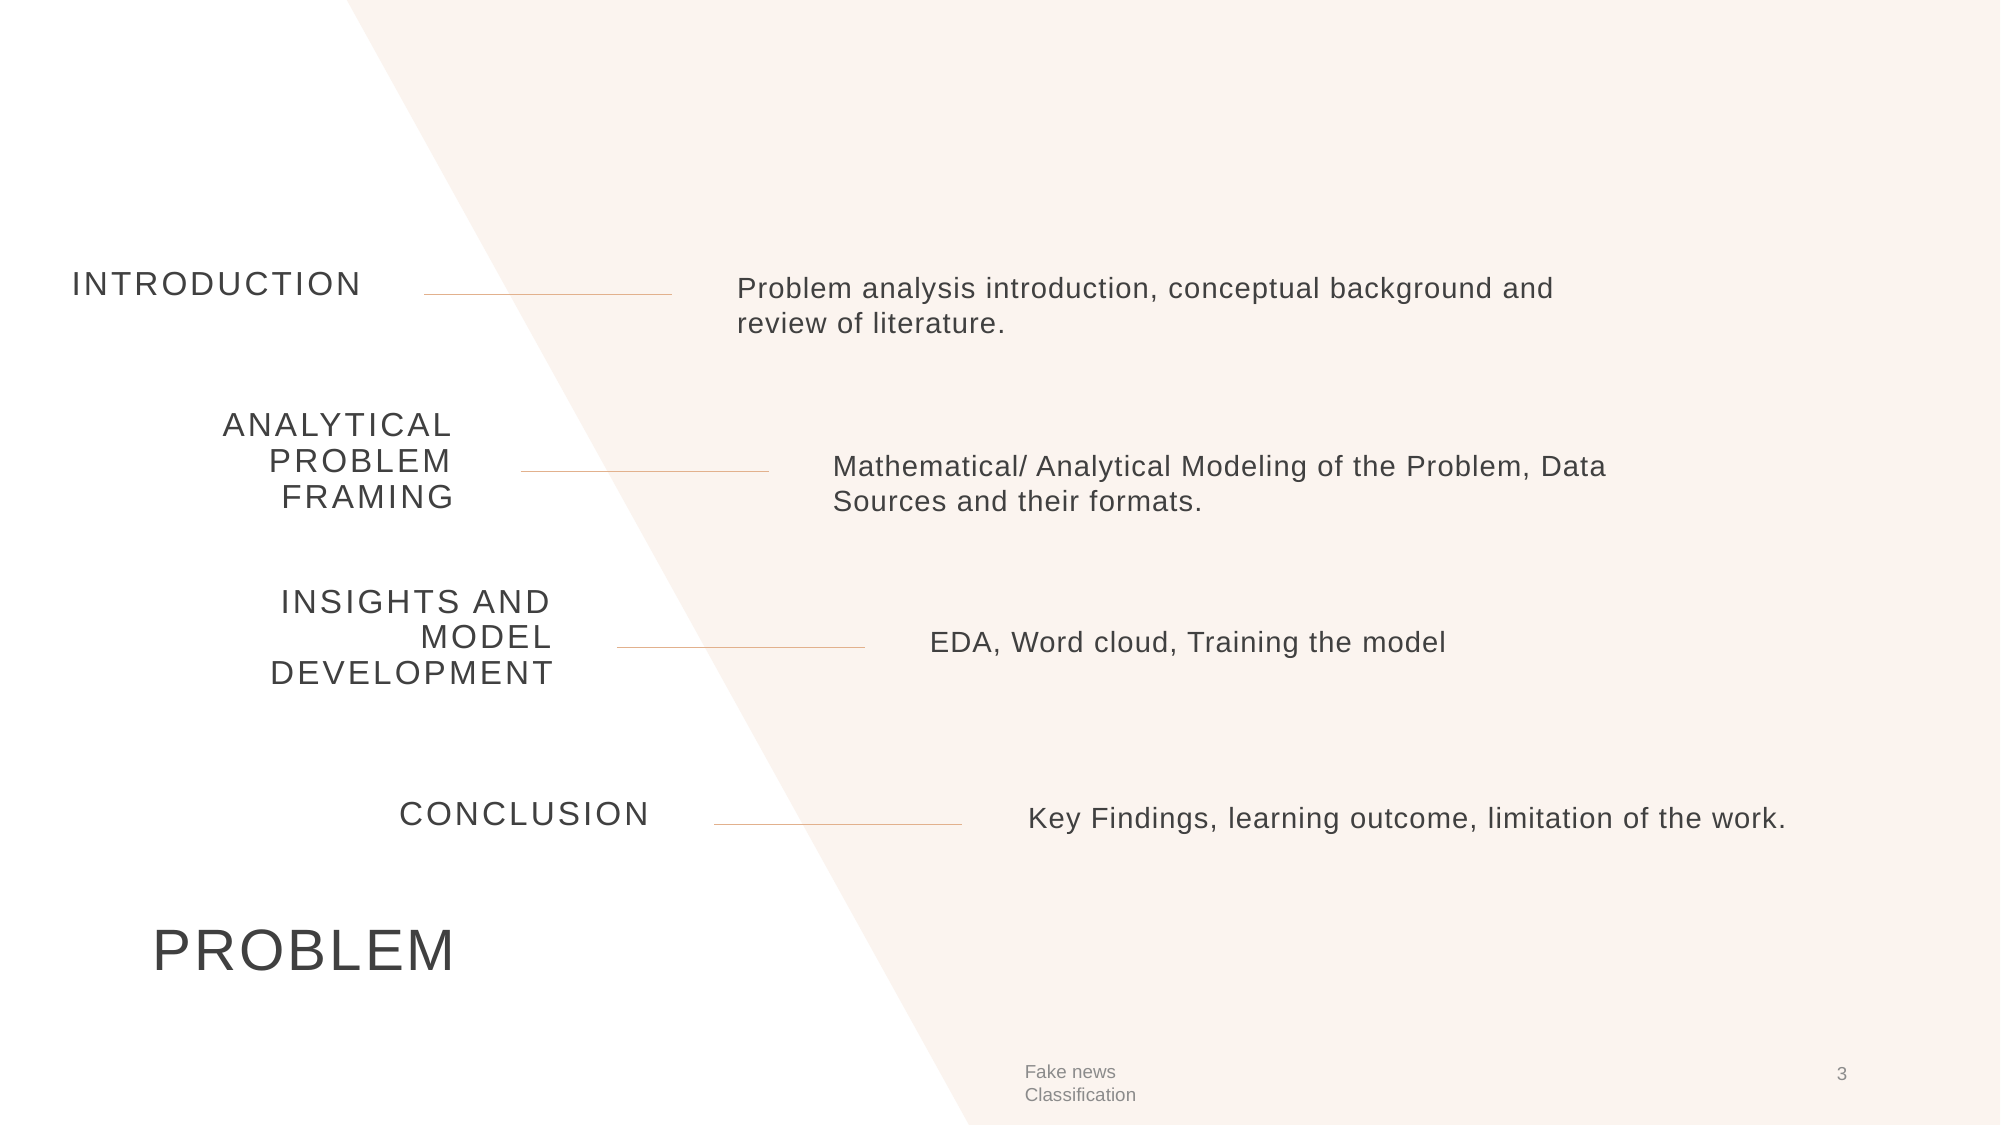

introduction
Problem analysis introduction, conceptual background and review of literature.

Analytical problem Framing
Mathematical/ Analytical Modeling of the Problem, Data Sources and their formats.

Insights and model development
EDA, Word cloud, Training the model

Conclusion
Key Findings, learning outcome, limitation of the work.

# PROBLEM
3
Fake news Classification